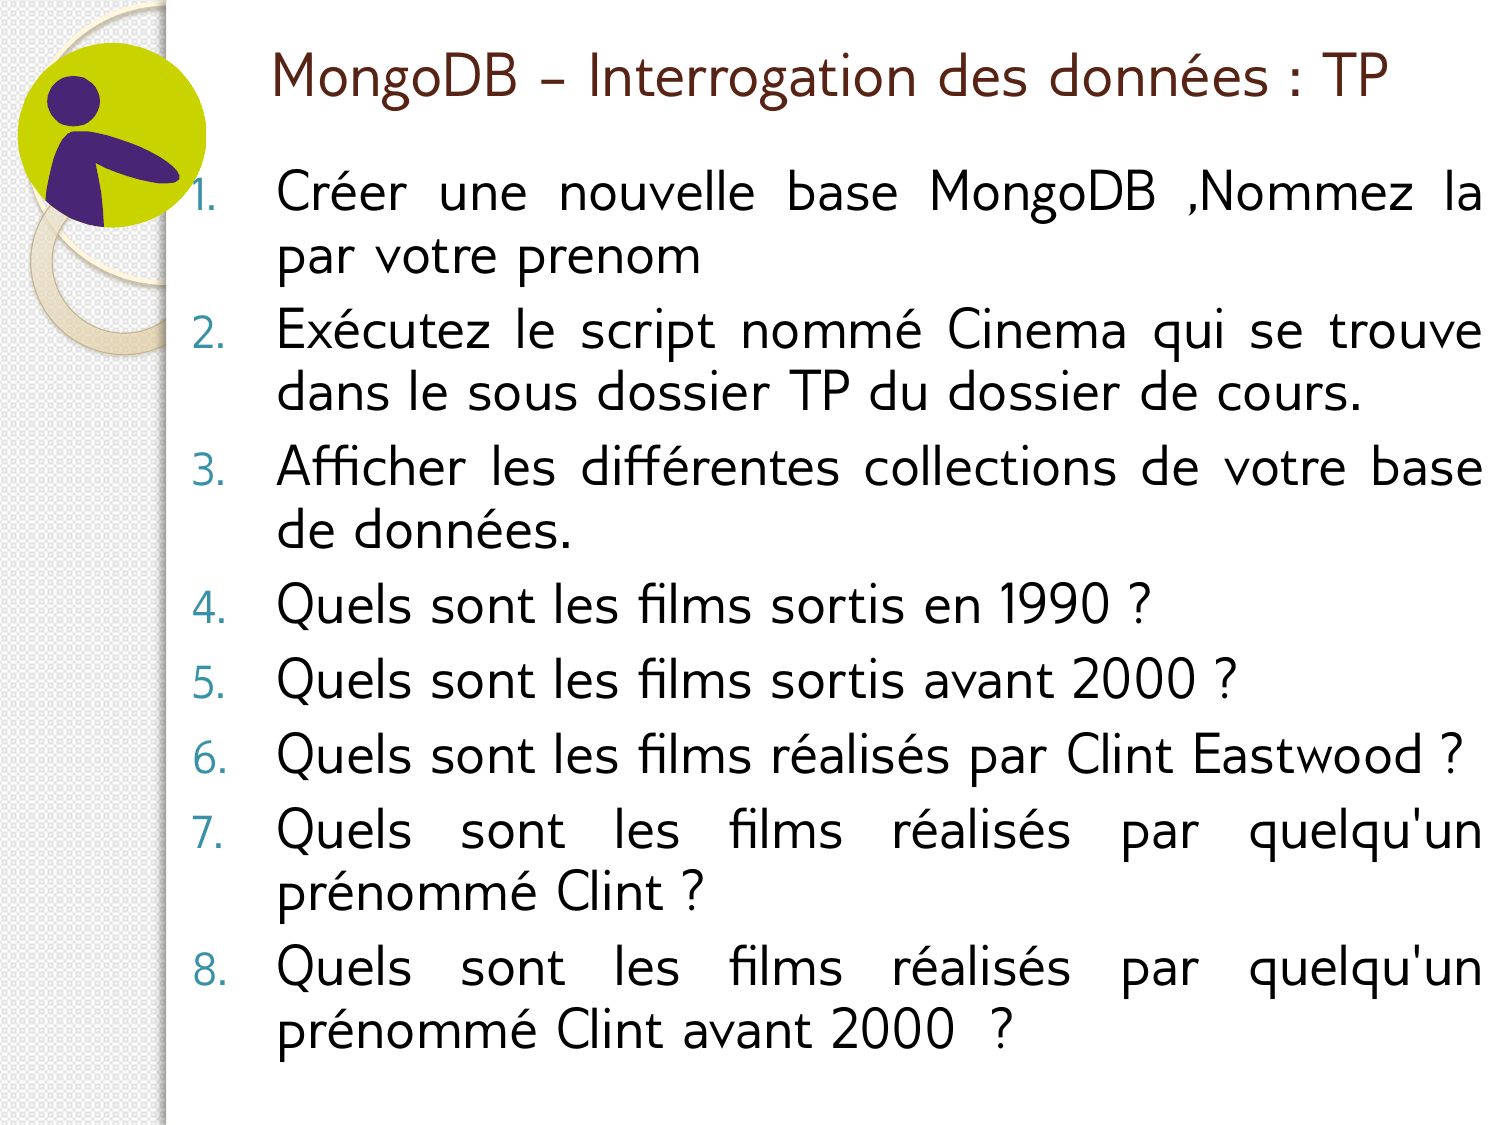

# MongoDB – Interrogation des données : TP
Créer une nouvelle base MongoDB ,Nommez la par votre prenom
Exécutez le script nommé Cinema qui se trouve dans le sous dossier TP du dossier de cours.
Afficher les différentes collections de votre base de données.
Quels sont les films sortis en 1990 ?
Quels sont les films sortis avant 2000 ?
Quels sont les films réalisés par Clint Eastwood ?
Quels sont les films réalisés par quelqu'un prénommé Clint ?
Quels sont les films réalisés par quelqu'un prénommé Clint avant 2000  ?